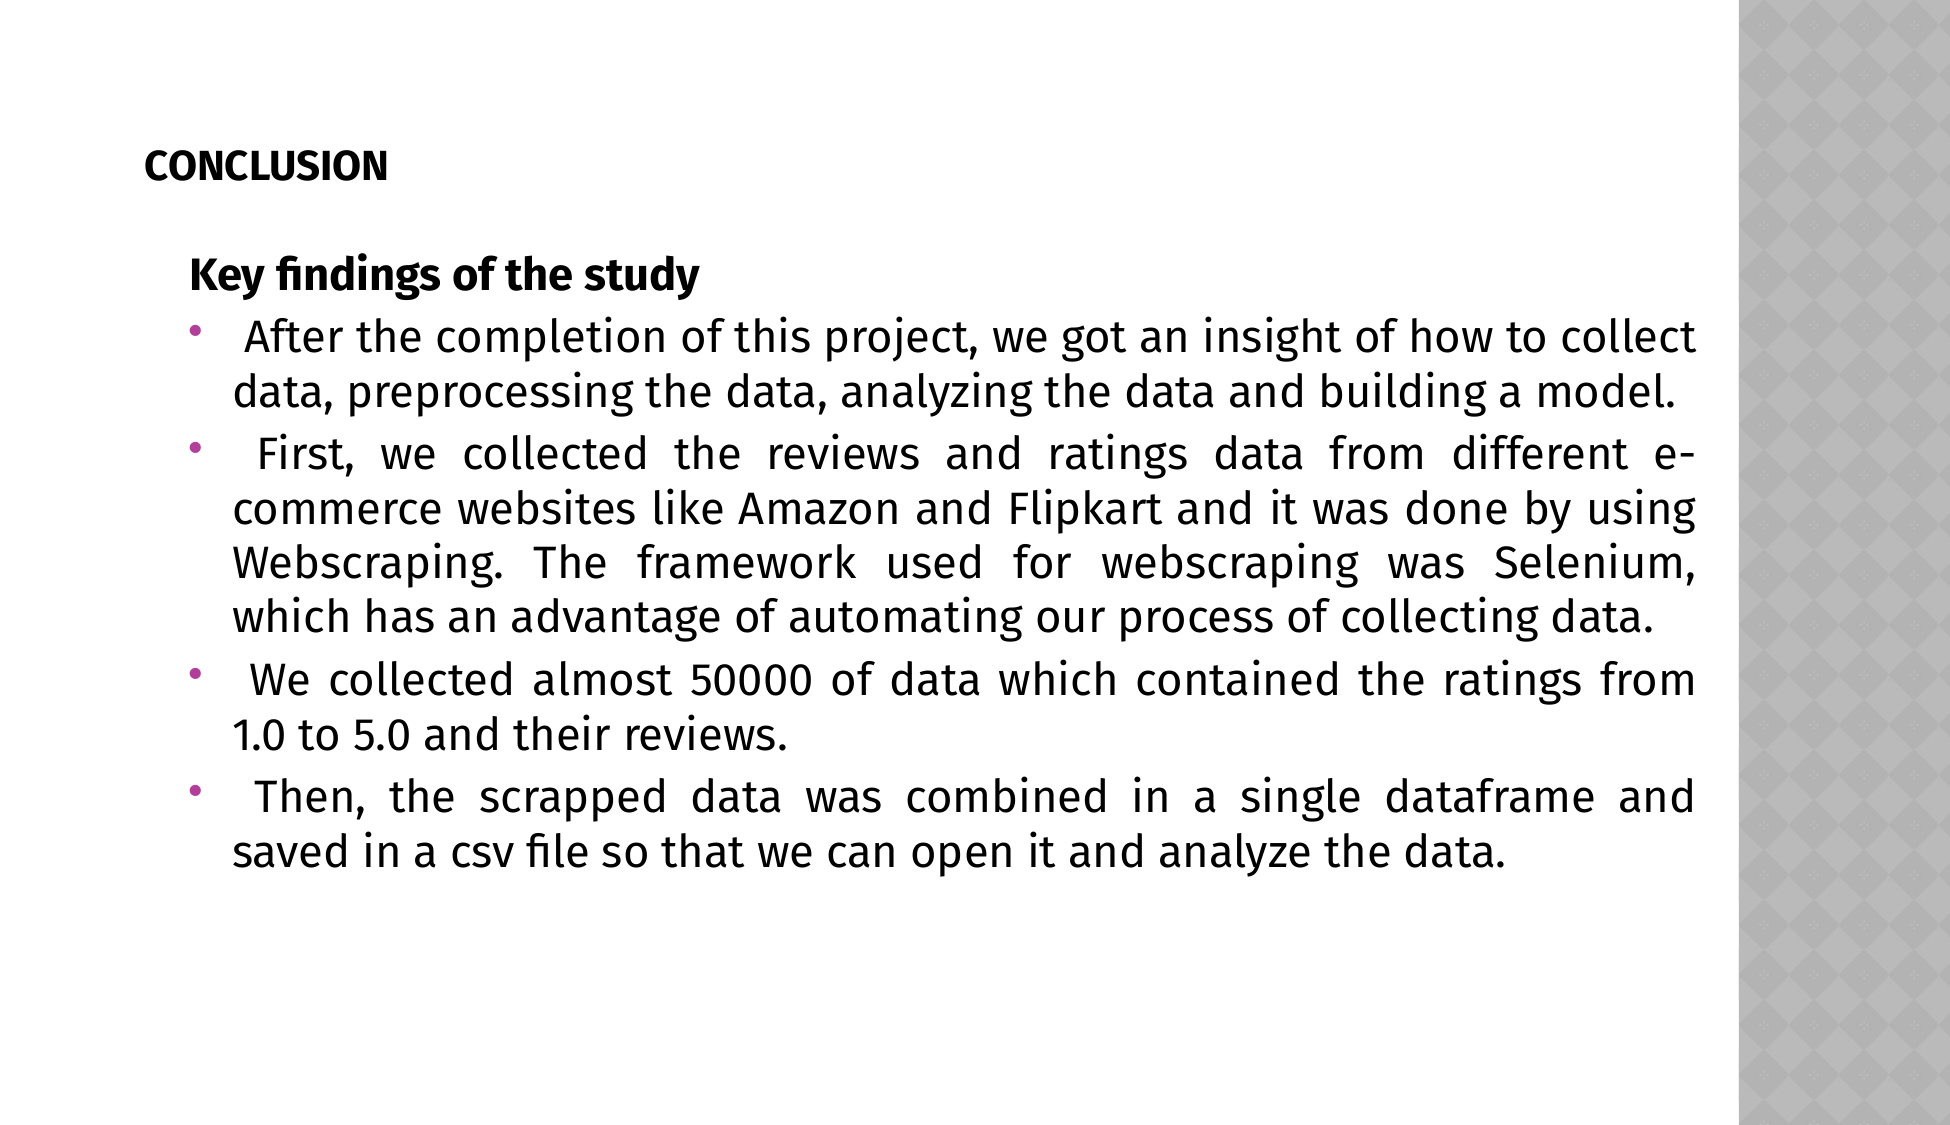

# Conclusion
Key findings of the study
 After the completion of this project, we got an insight of how to collect data, preprocessing the data, analyzing the data and building a model.
 First, we collected the reviews and ratings data from different e-commerce websites like Amazon and Flipkart and it was done by using Webscraping. The framework used for webscraping was Selenium, which has an advantage of automating our process of collecting data.
 We collected almost 50000 of data which contained the ratings from 1.0 to 5.0 and their reviews.
 Then, the scrapped data was combined in a single dataframe and saved in a csv file so that we can open it and analyze the data.